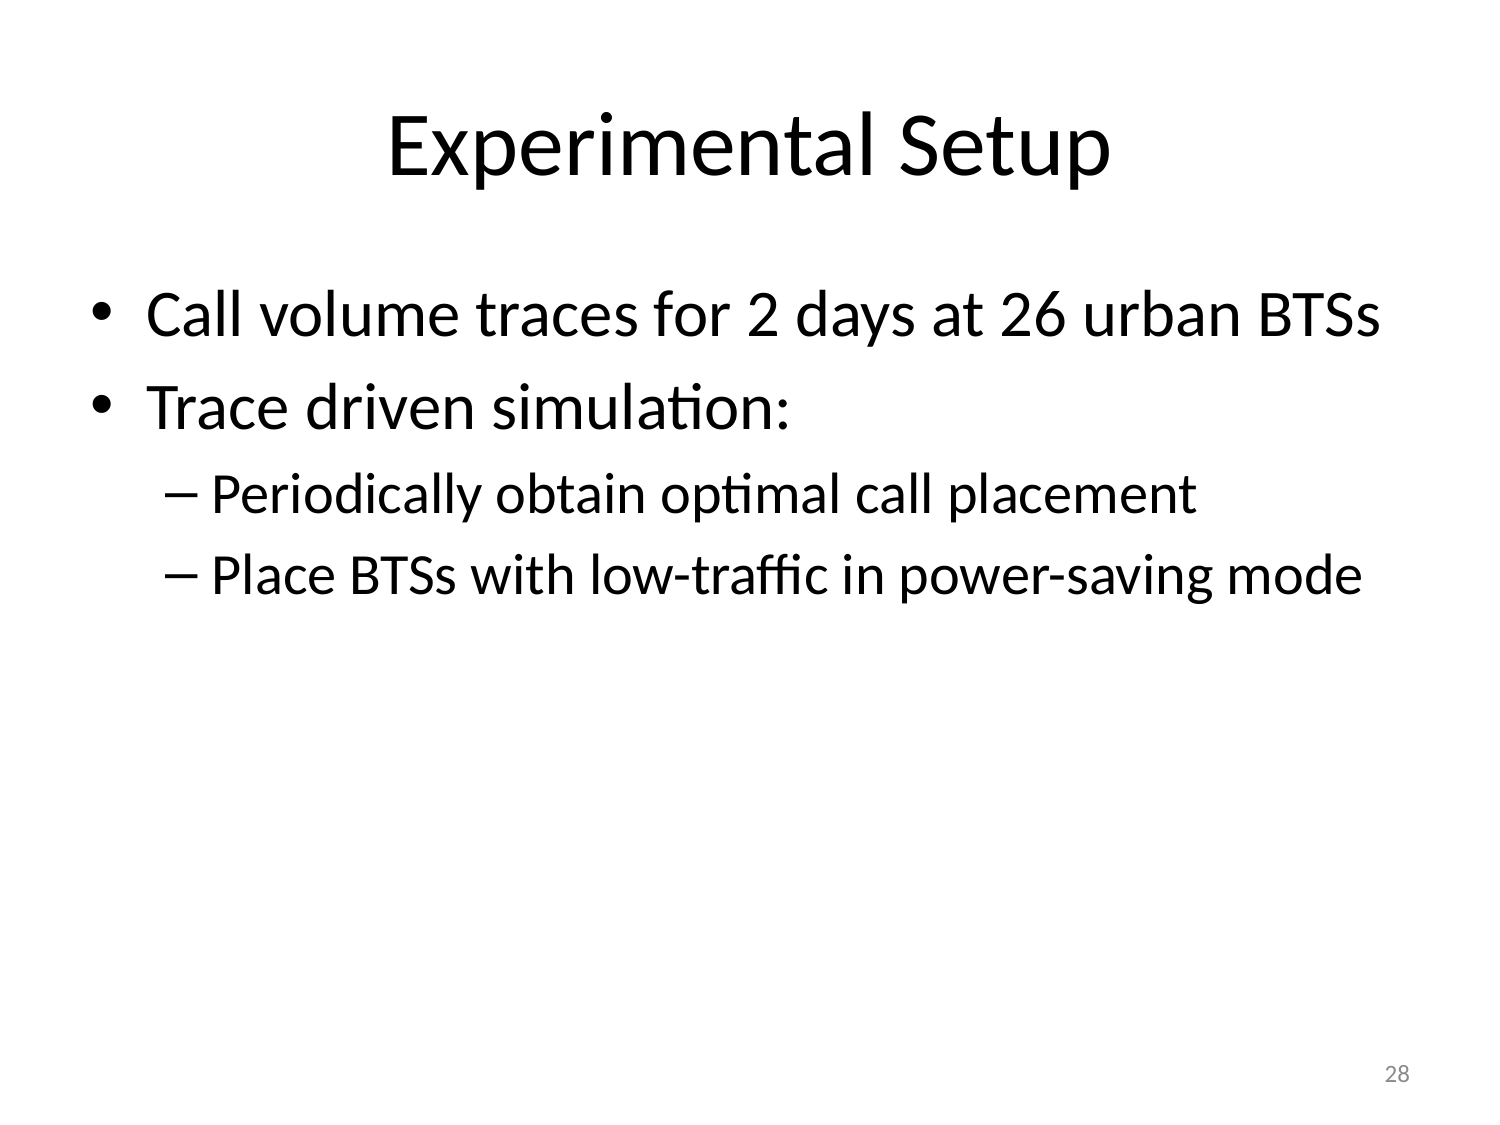

# Experimental Setup
Call volume traces for 2 days at 26 urban BTSs
Trace driven simulation:
Periodically obtain optimal call placement
Place BTSs with low-traffic in power-saving mode
28